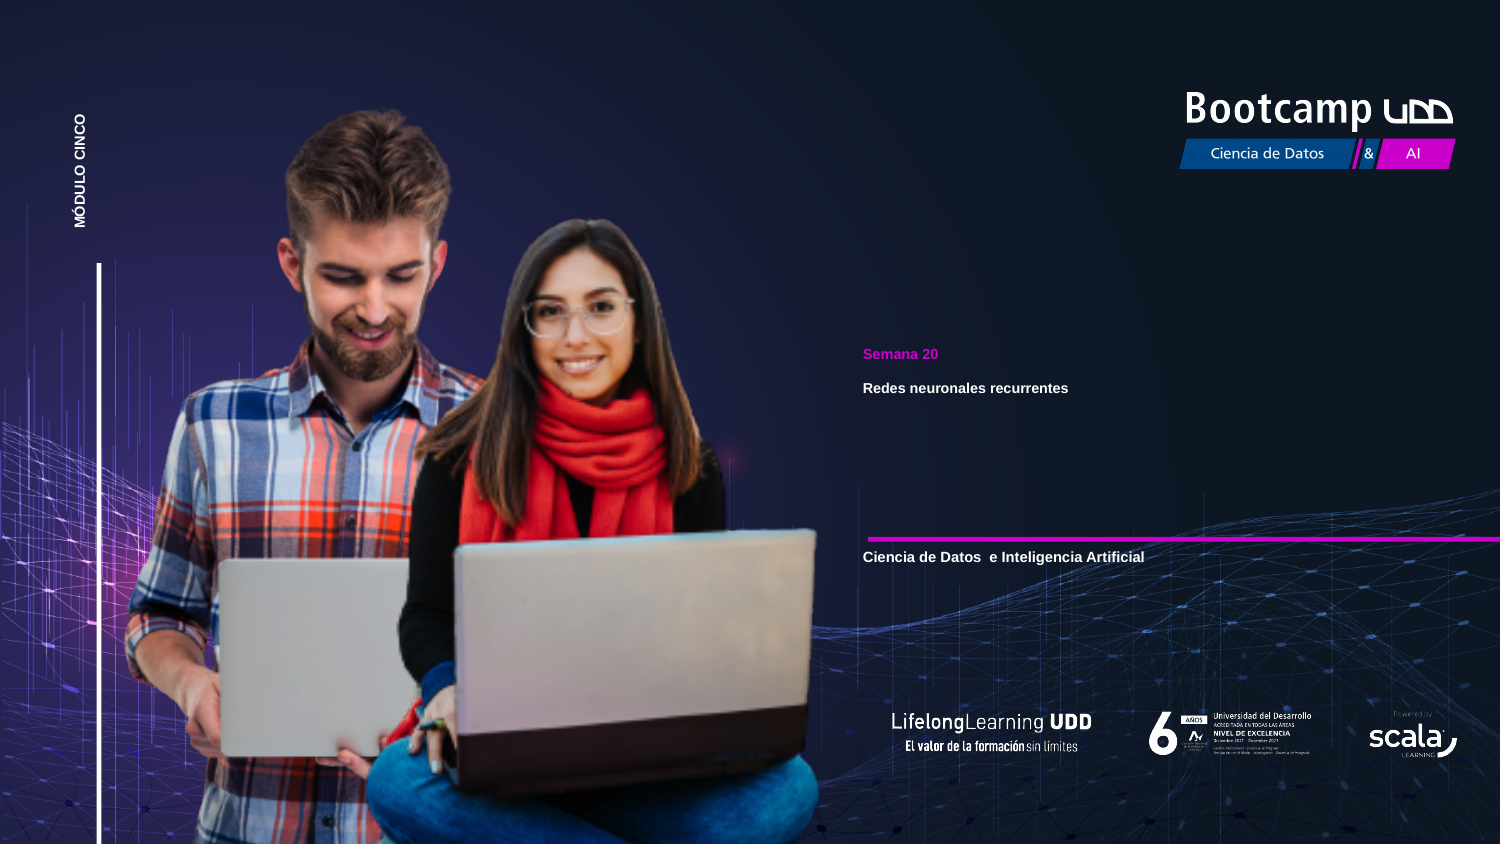

# MÓDULO CINCO
Semana 20
Redes neuronales recurrentes
Ciencia de Datos  e Inteligencia Artificial